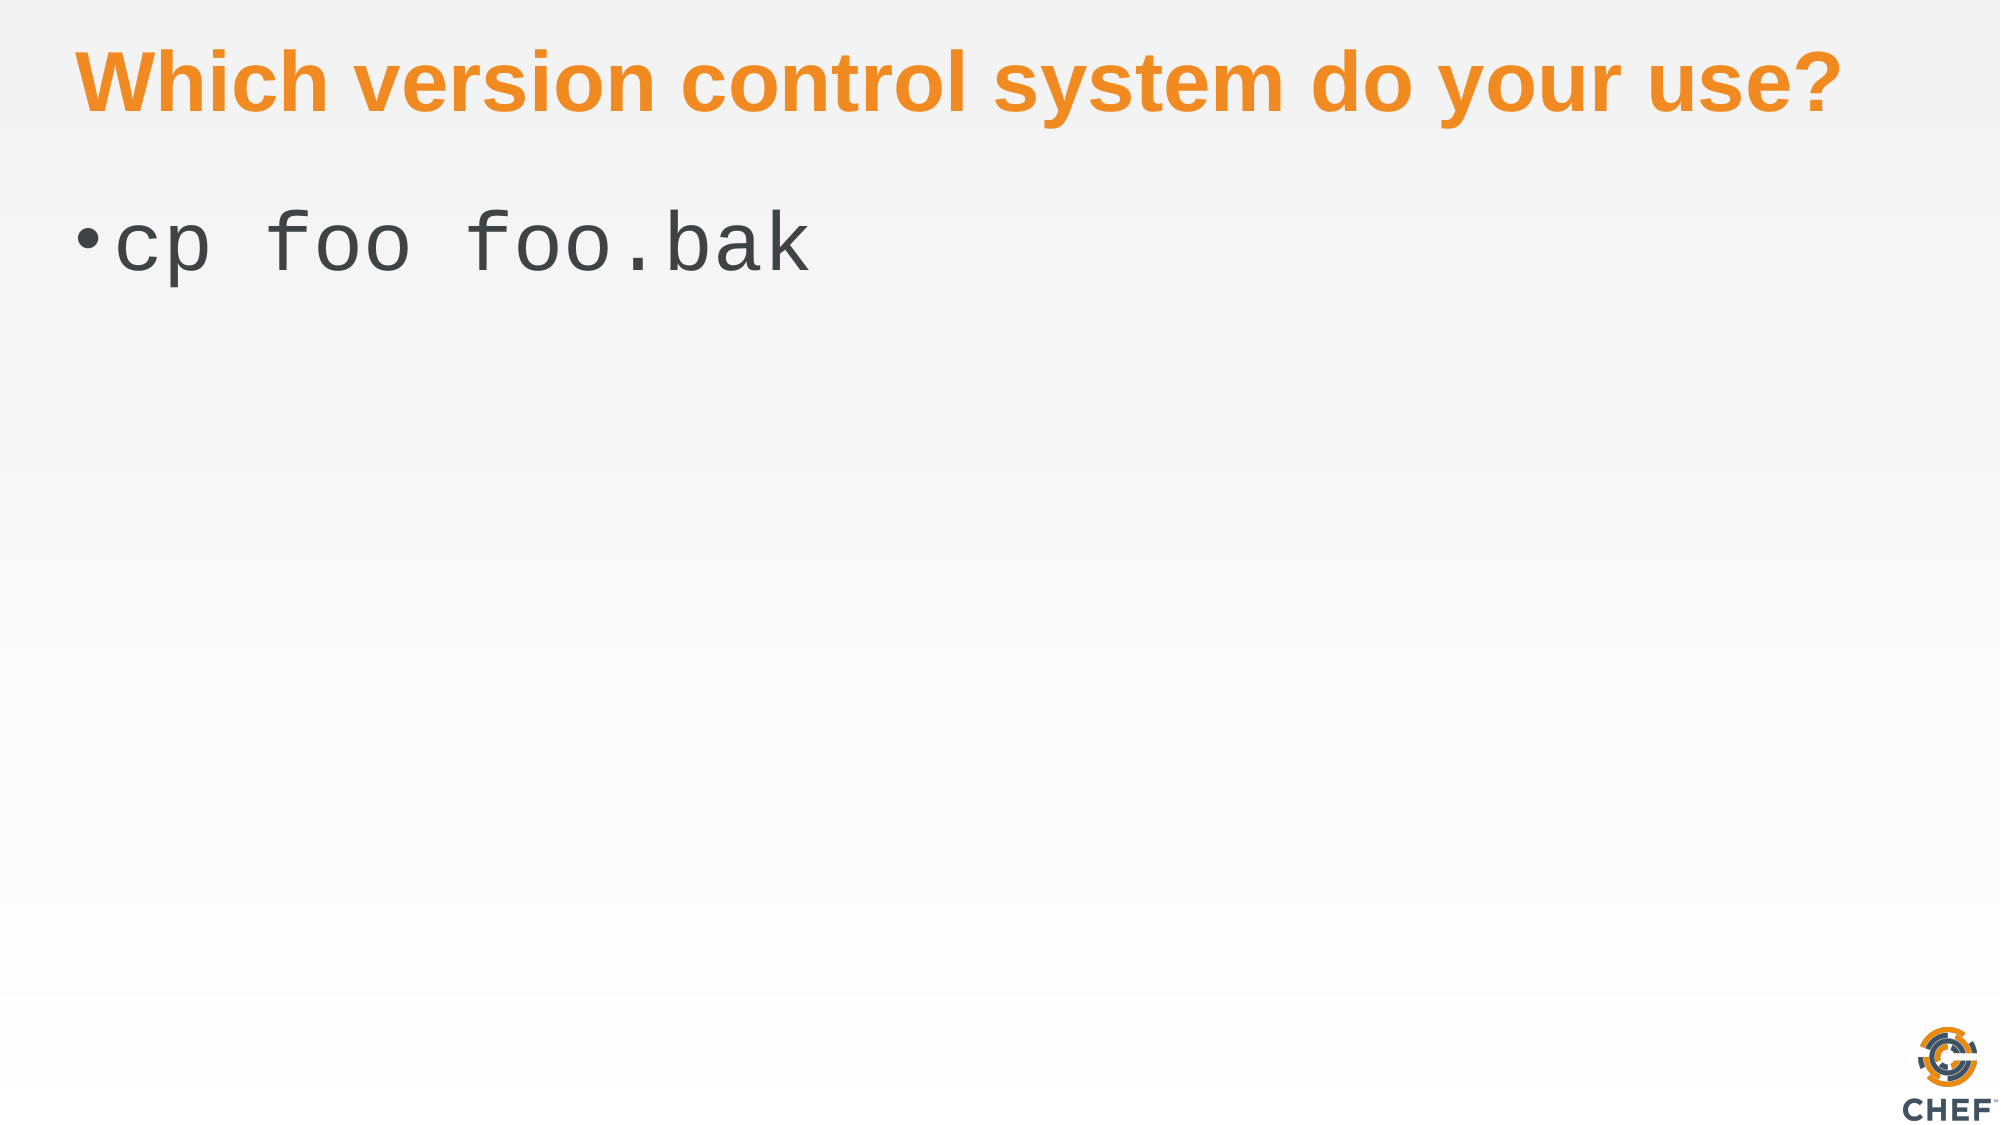

# Which version control system do your use?
cp foo foo.bak